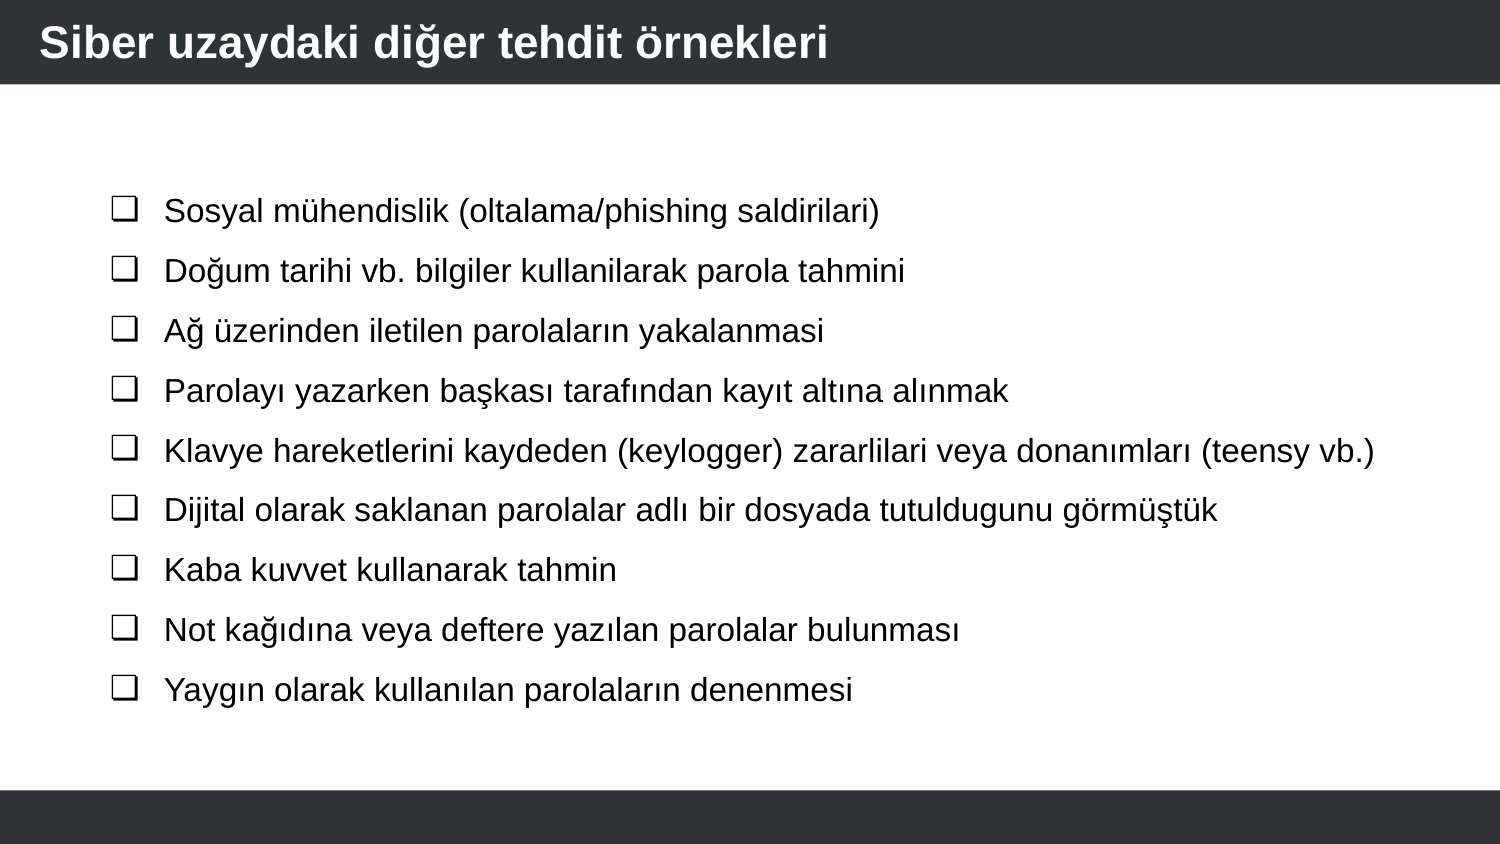

# Siber uzaydaki diğer tehdit örnekleri
Sosyal mühendislik (oltalama/phishing saldirilari)
Doğum tarihi vb. bilgiler kullanilarak parola tahmini
Ağ üzerinden iletilen parolaların yakalanmasi
Parolayı yazarken başkası tarafından kayıt altına alınmak
Klavye hareketlerini kaydeden (keylogger) zararlilari veya donanımları (teensy vb.)
Dijital olarak saklanan parolalar adlı bir dosyada tutuldugunu görmüştük
Kaba kuvvet kullanarak tahmin
Not kağıdına veya deftere yazılan parolalar bulunması
Yaygın olarak kullanılan parolaların denenmesi